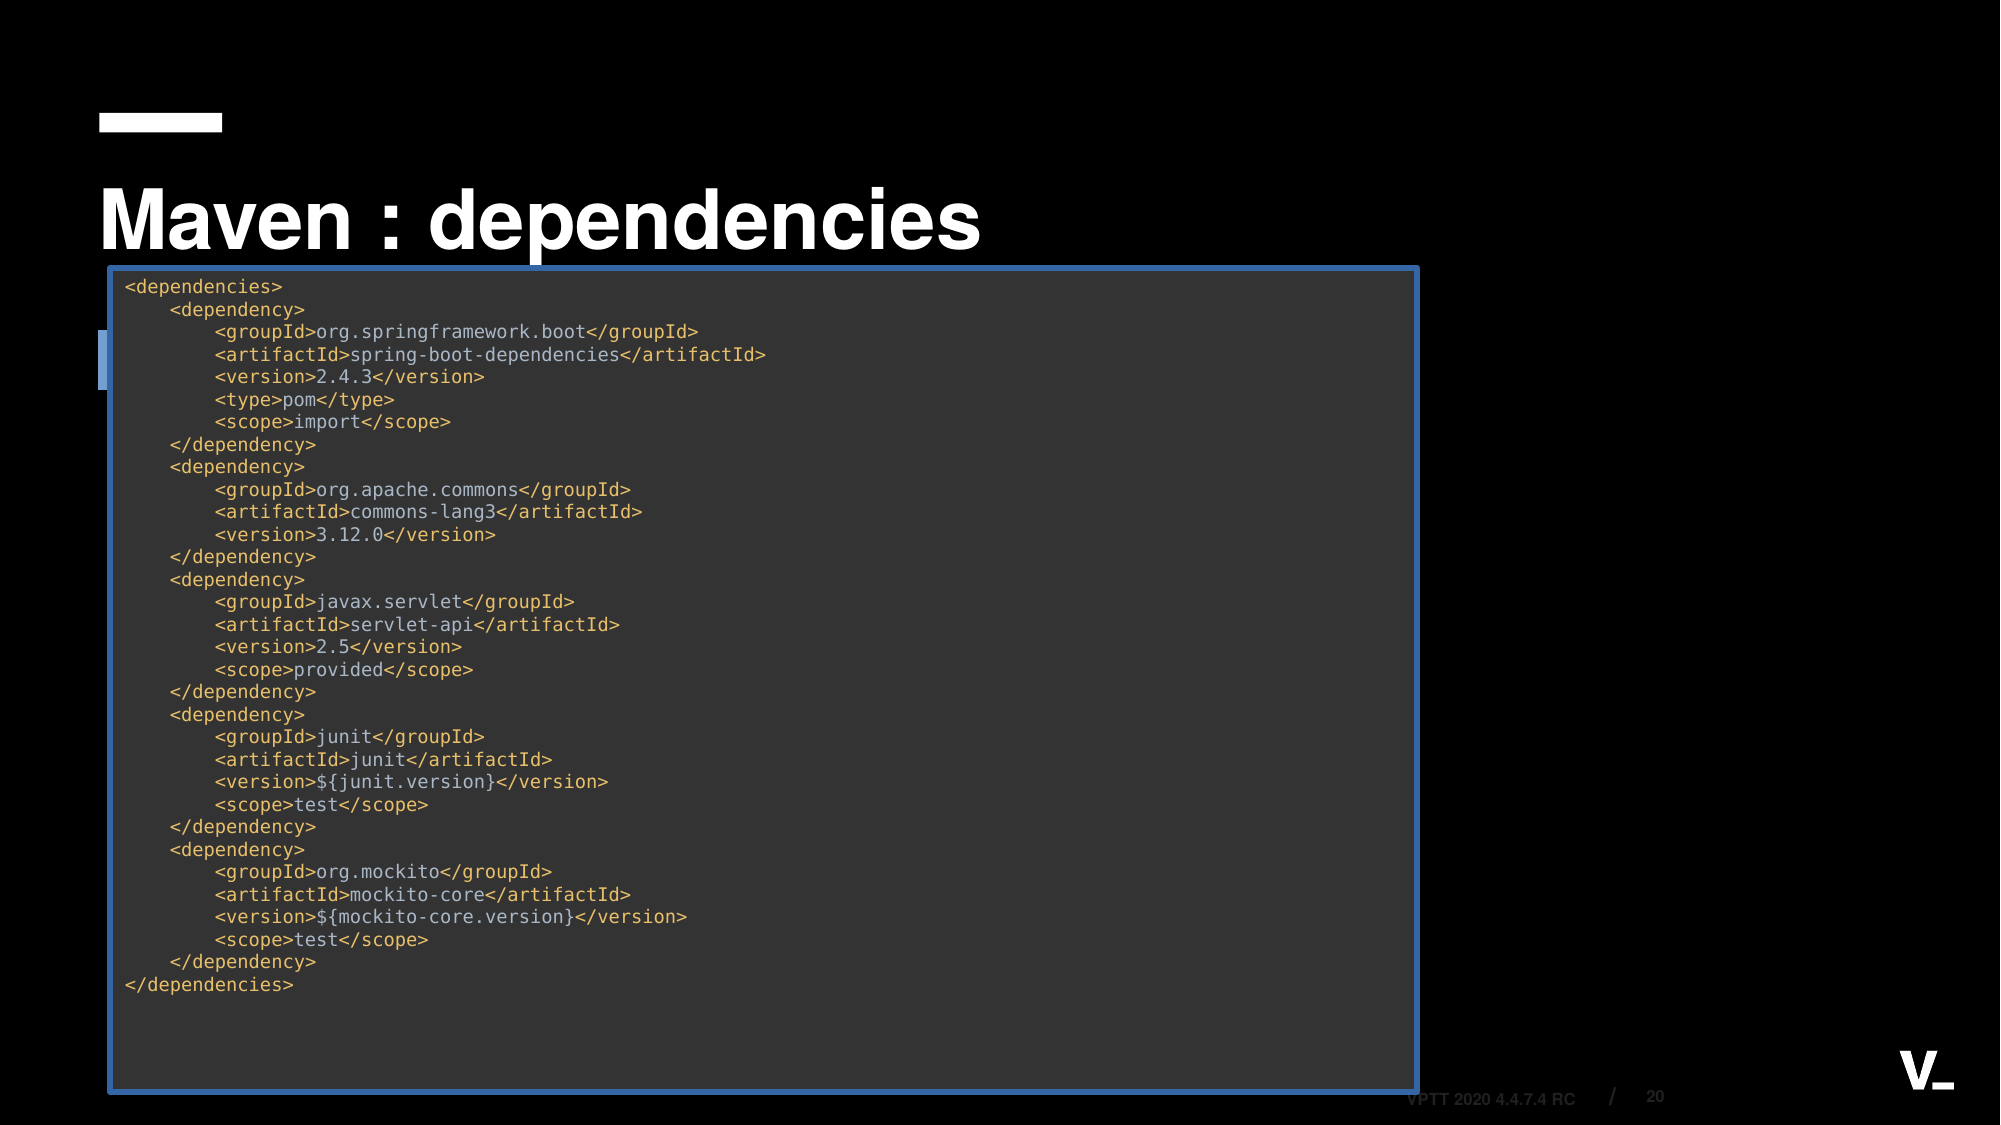

Maven : dependencies
<dependencies>
    <dependency>
        <groupId>org.springframework.boot</groupId>
        <artifactId>spring-boot-dependencies</artifactId>
        <version>2.4.3</version>
        <type>pom</type>
        <scope>import</scope>
    </dependency>
    <dependency>
        <groupId>org.apache.commons</groupId>
        <artifactId>commons-lang3</artifactId>
        <version>3.12.0</version>
    </dependency>
    <dependency>
        <groupId>javax.servlet</groupId>
        <artifactId>servlet-api</artifactId>
        <version>2.5</version>
        <scope>provided</scope>
    </dependency>
    <dependency>
        <groupId>junit</groupId>
        <artifactId>junit</artifactId>
        <version>${junit.version}</version>
        <scope>test</scope>
    </dependency>
    <dependency>
        <groupId>org.mockito</groupId>
        <artifactId>mockito-core</artifactId>
        <version>${mockito-core.version}</version>
        <scope>test</scope>
    </dependency>
</dependencies>

20
VPTT 2020 4.4.7.4 RC       /